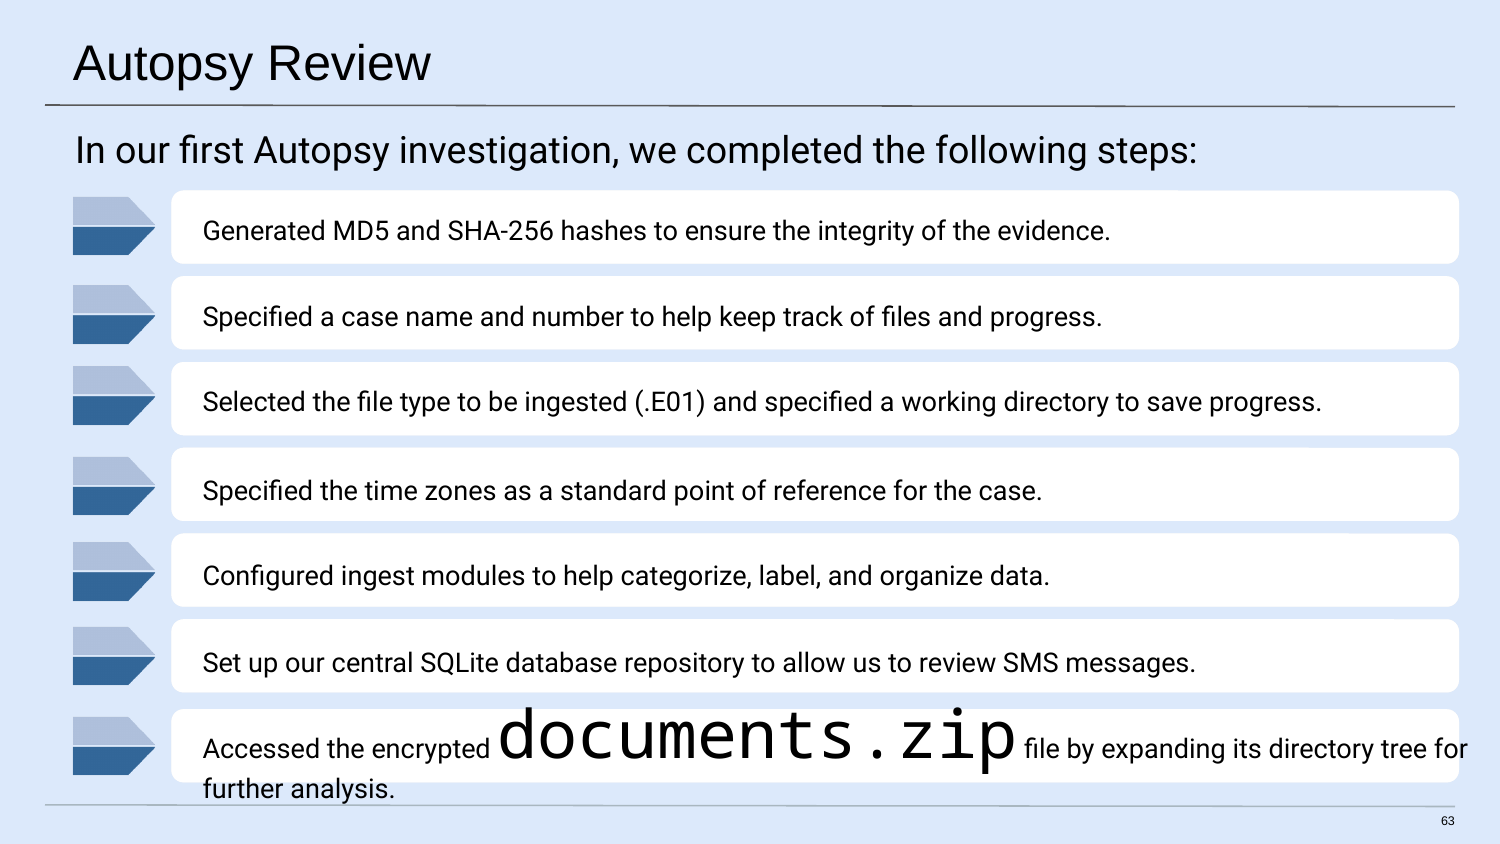

# Autopsy Review
In our first Autopsy investigation, we completed the following steps:

Generated MD5 and SHA-256 hashes to ensure the integrity of the evidence.

Specified a case name and number to help keep track of files and progress.

Selected the file type to be ingested (.E01) and specified a working directory to save progress.

Specified the time zones as a standard point of reference for the case.

Configured ingest modules to help categorize, label, and organize data.

Set up our central SQLite database repository to allow us to review SMS messages.

Accessed the encrypted documents.zip file by expanding its directory tree for further analysis.

63